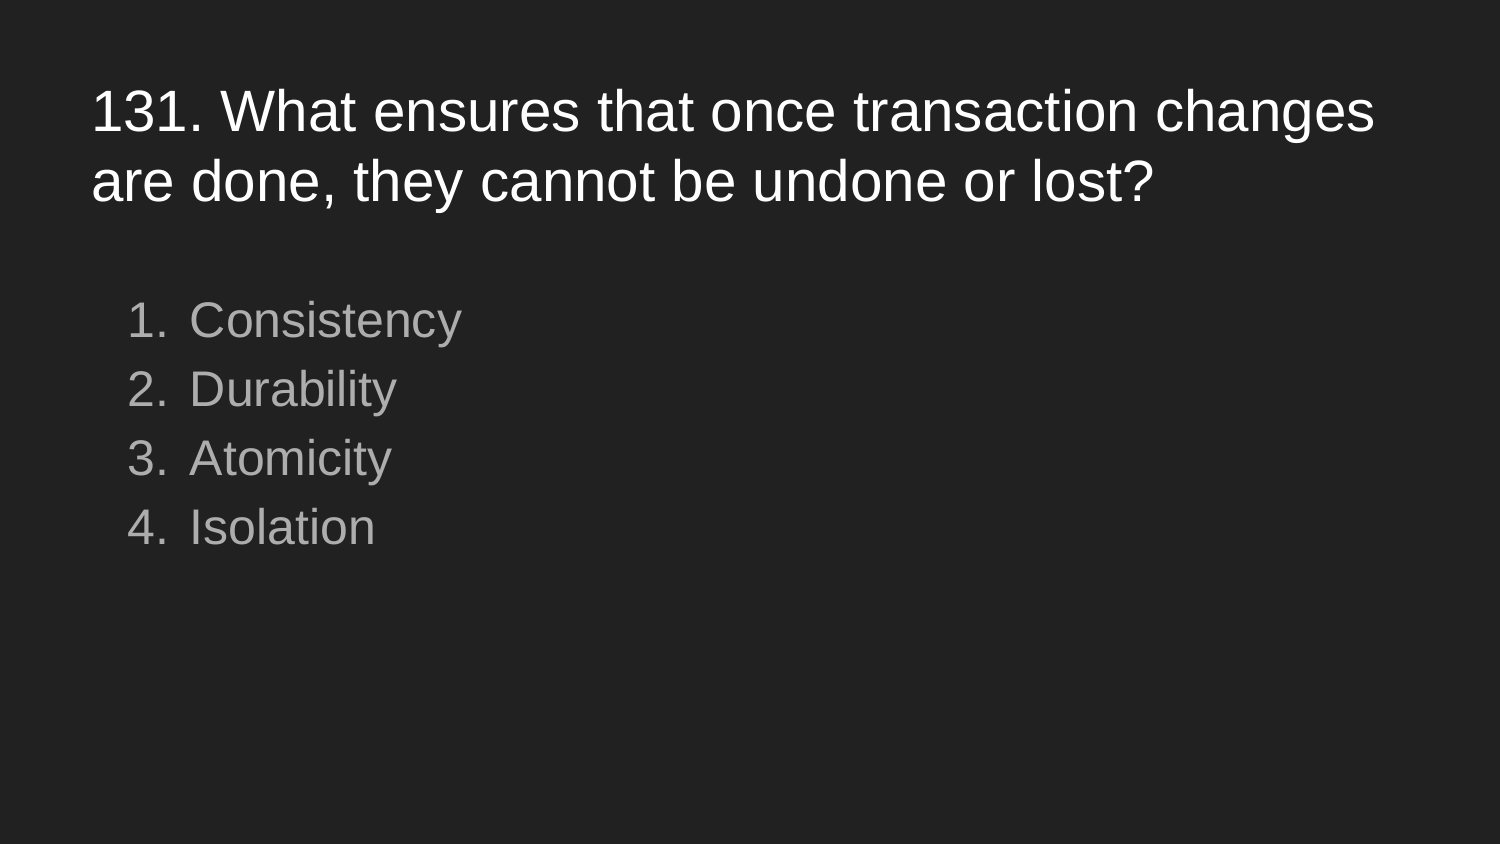

# 131. What ensures that once transaction changes are done, they cannot be undone or lost?

Consistency
Durability
Atomicity
Isolation